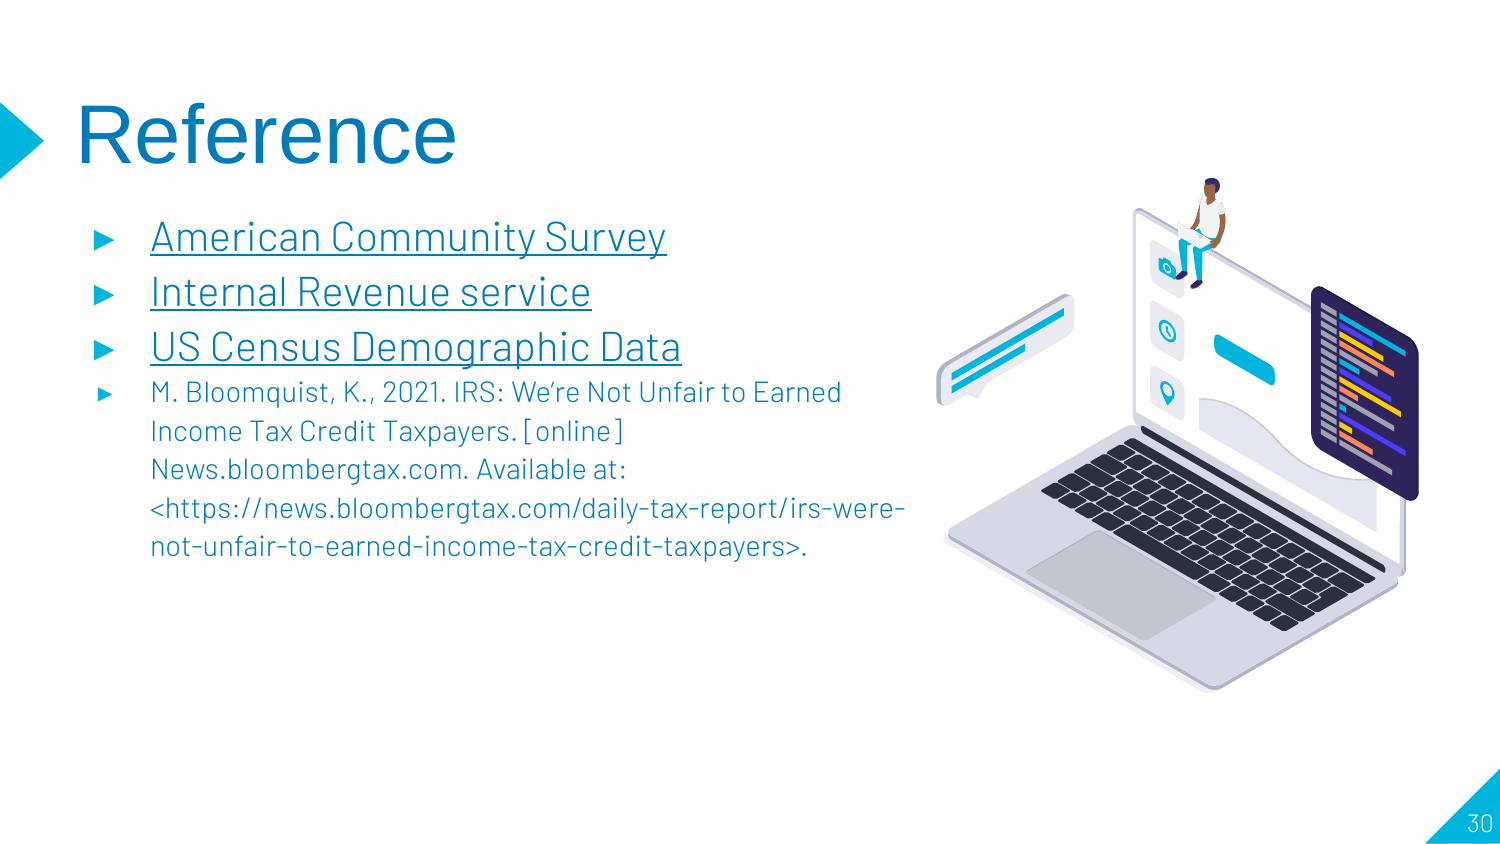

# Reference

American Community Survey
Internal Revenue service
US Census Demographic Data
M. Bloomquist, K., 2021. IRS: We’re Not Unfair to Earned Income Tax Credit Taxpayers. [online] News.bloombergtax.com. Available at: <https://news.bloombergtax.com/daily-tax-report/irs-were-not-unfair-to-earned-income-tax-credit-taxpayers>.

30